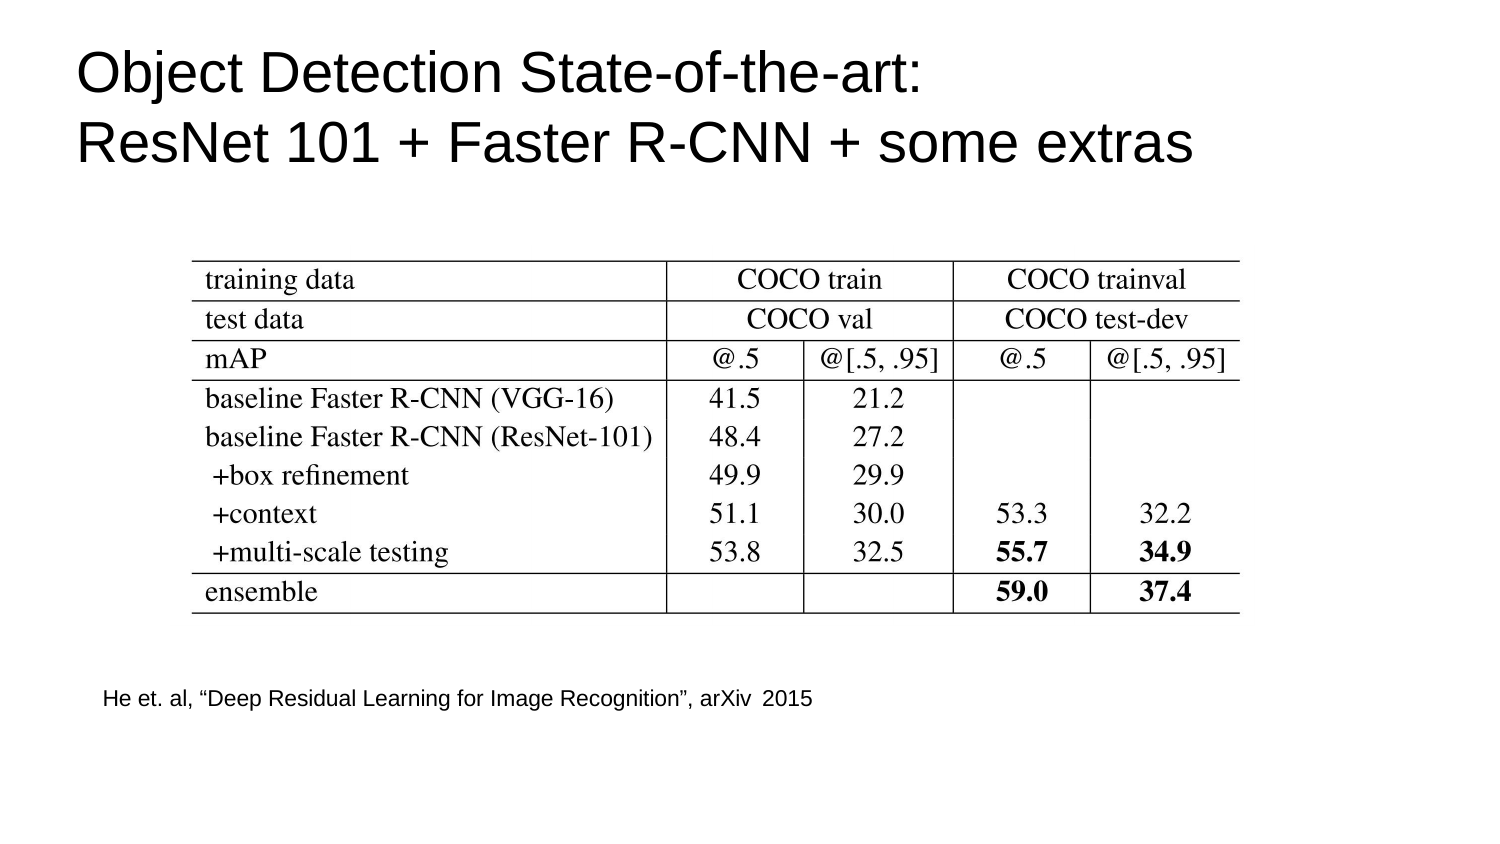

# Object Detection State-of-the-art: ResNet 101 + Faster R-CNN + some extras

He et. al, “Deep Residual Learning for Image Recognition”, arXiv 2015